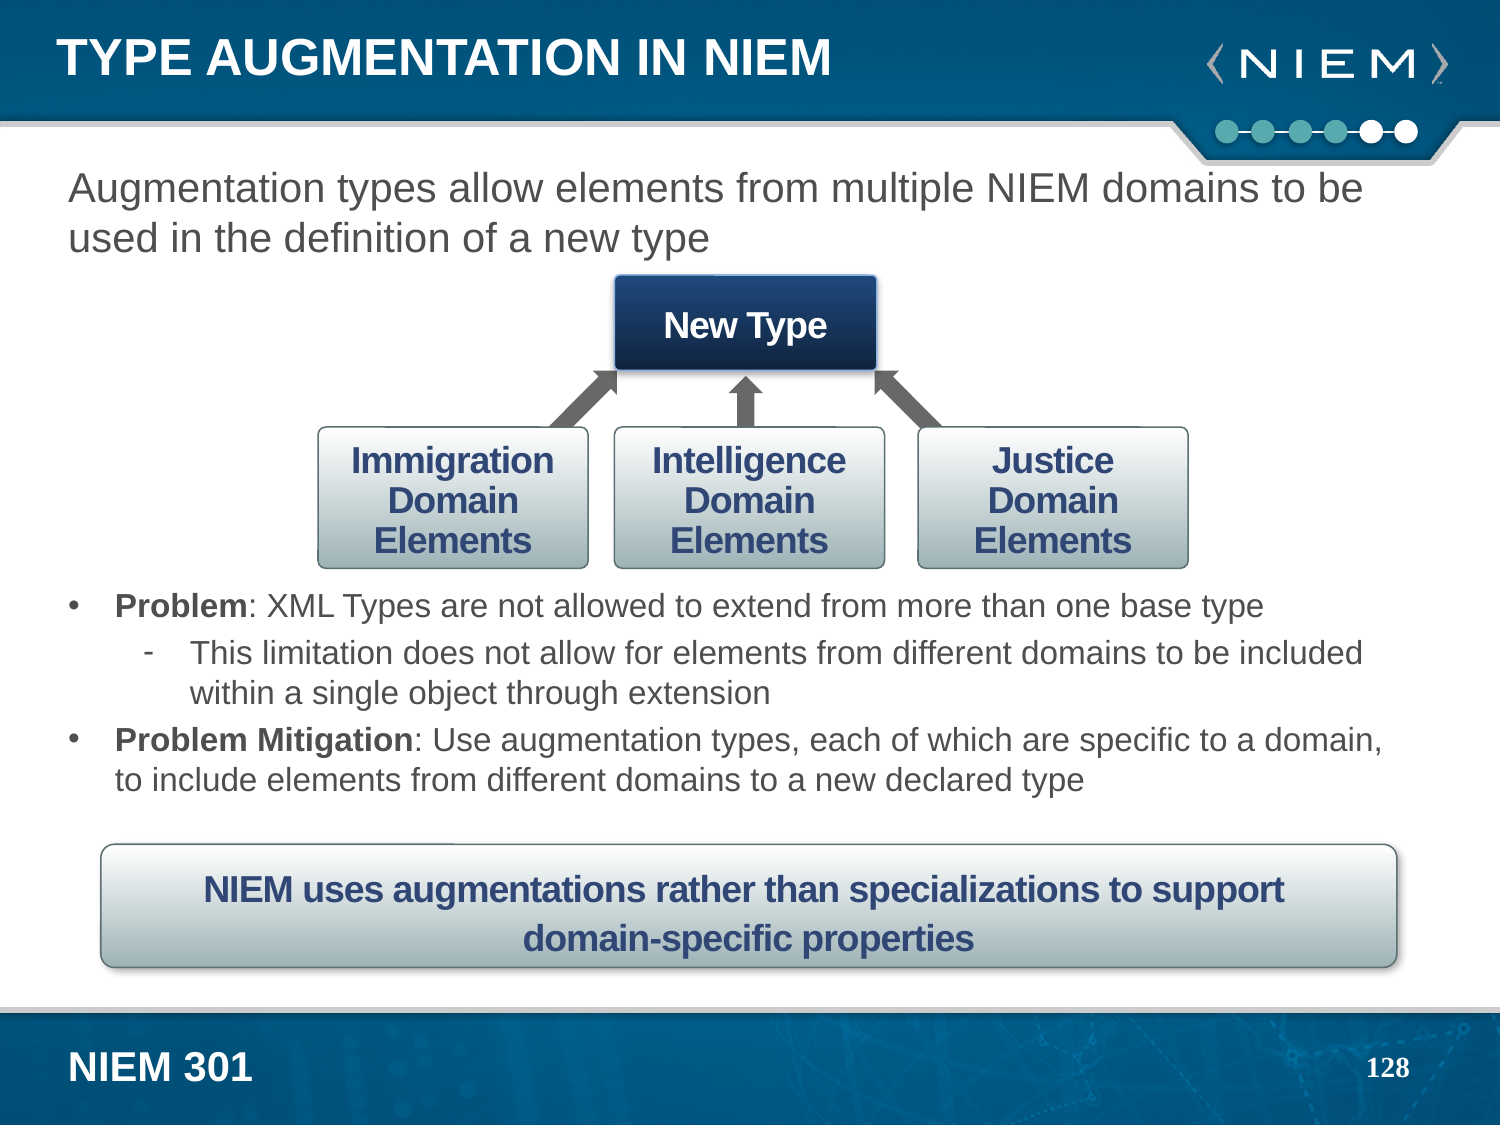

# Type Augmentation in NIEM

Augmentation types allow elements from multiple NIEM domains to be used in the definition of a new type

Problem: XML Types are not allowed to extend from more than one base type
This limitation does not allow for elements from different domains to be included within a single object through extension
Problem Mitigation: Use augmentation types, each of which are specific to a domain, to include elements from different domains to a new declared type

New Type

Immigration
Domain Elements

Intelligence
Domain Elements
Justice
Domain Elements
NIEM uses augmentations rather than specializations to support
domain-specific properties
128